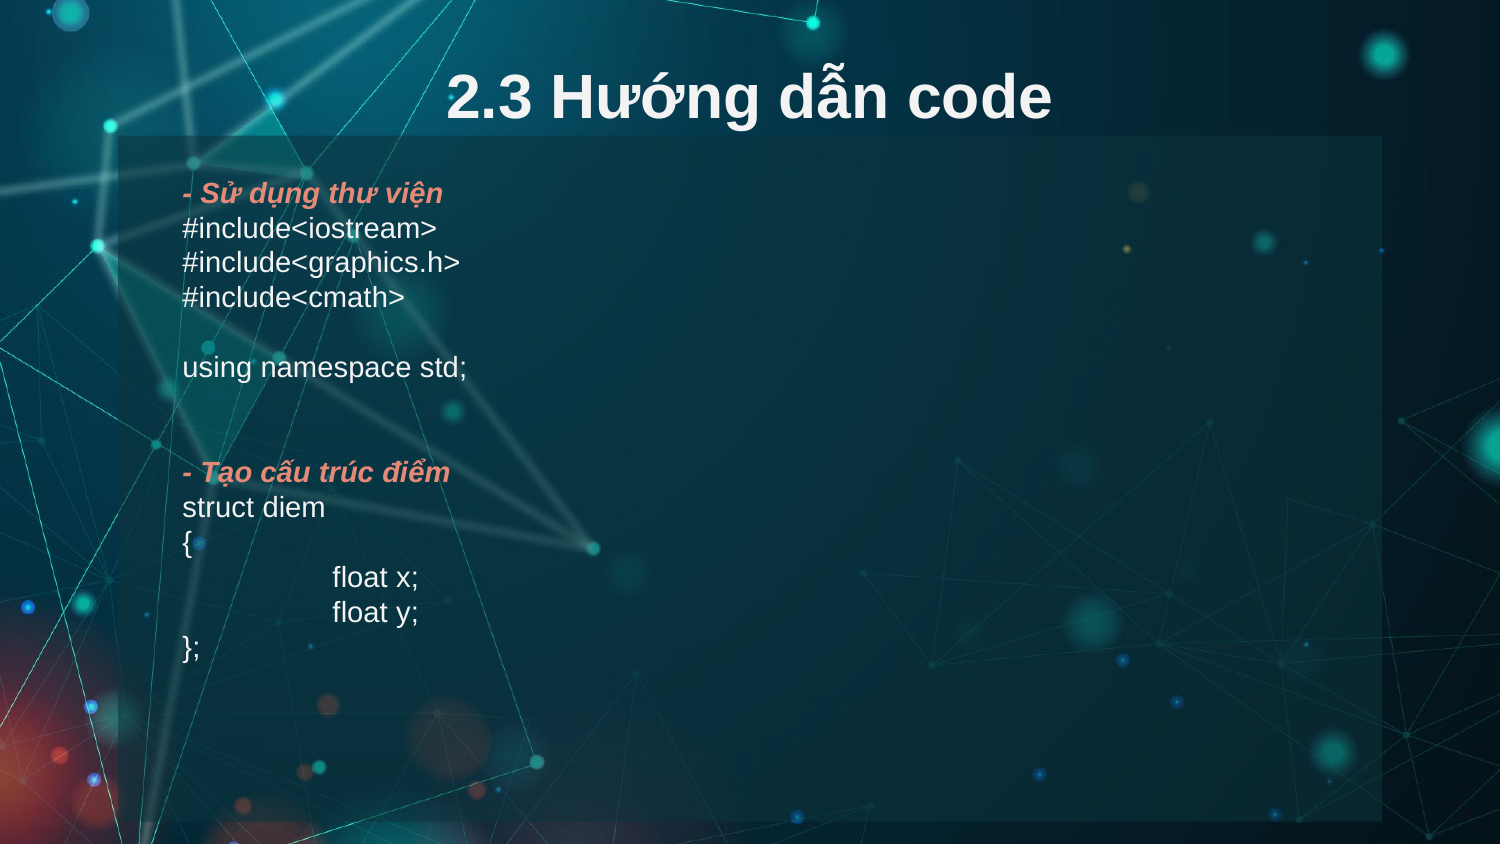

# 2.3 Hướng dẫn code
- Sử dụng thư viện
#include<iostream>
#include<graphics.h>
#include<cmath>

using namespace std;

- Tạo cấu trúc điểm
struct diem
{
	float x;
	float y;
};